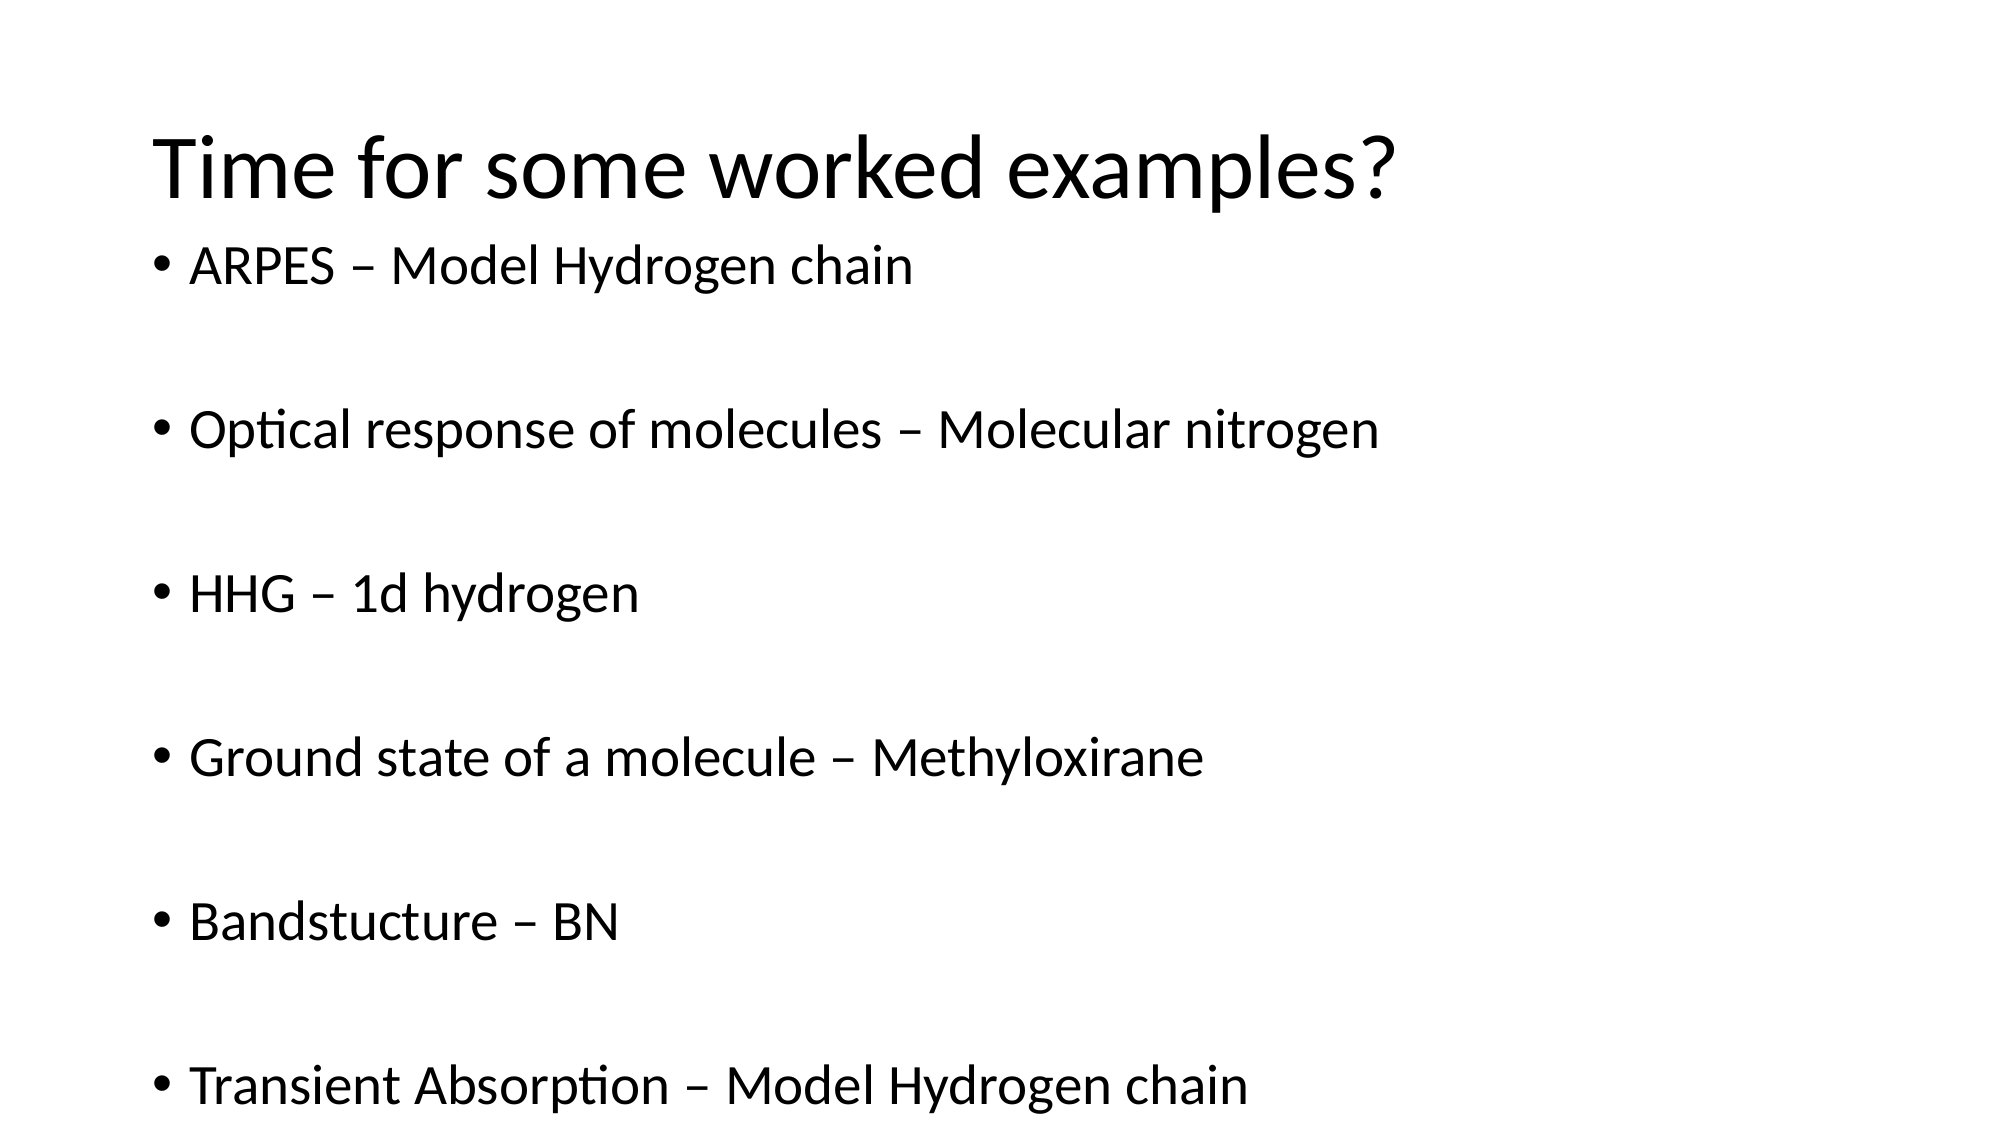

# Time for some worked examples?
ARPES – Model Hydrogen chain

Optical response of molecules – Molecular nitrogen

HHG – 1d hydrogen

Ground state of a molecule – Methyloxirane

Bandstucture – BN

Transient Absorption – Model Hydrogen chain